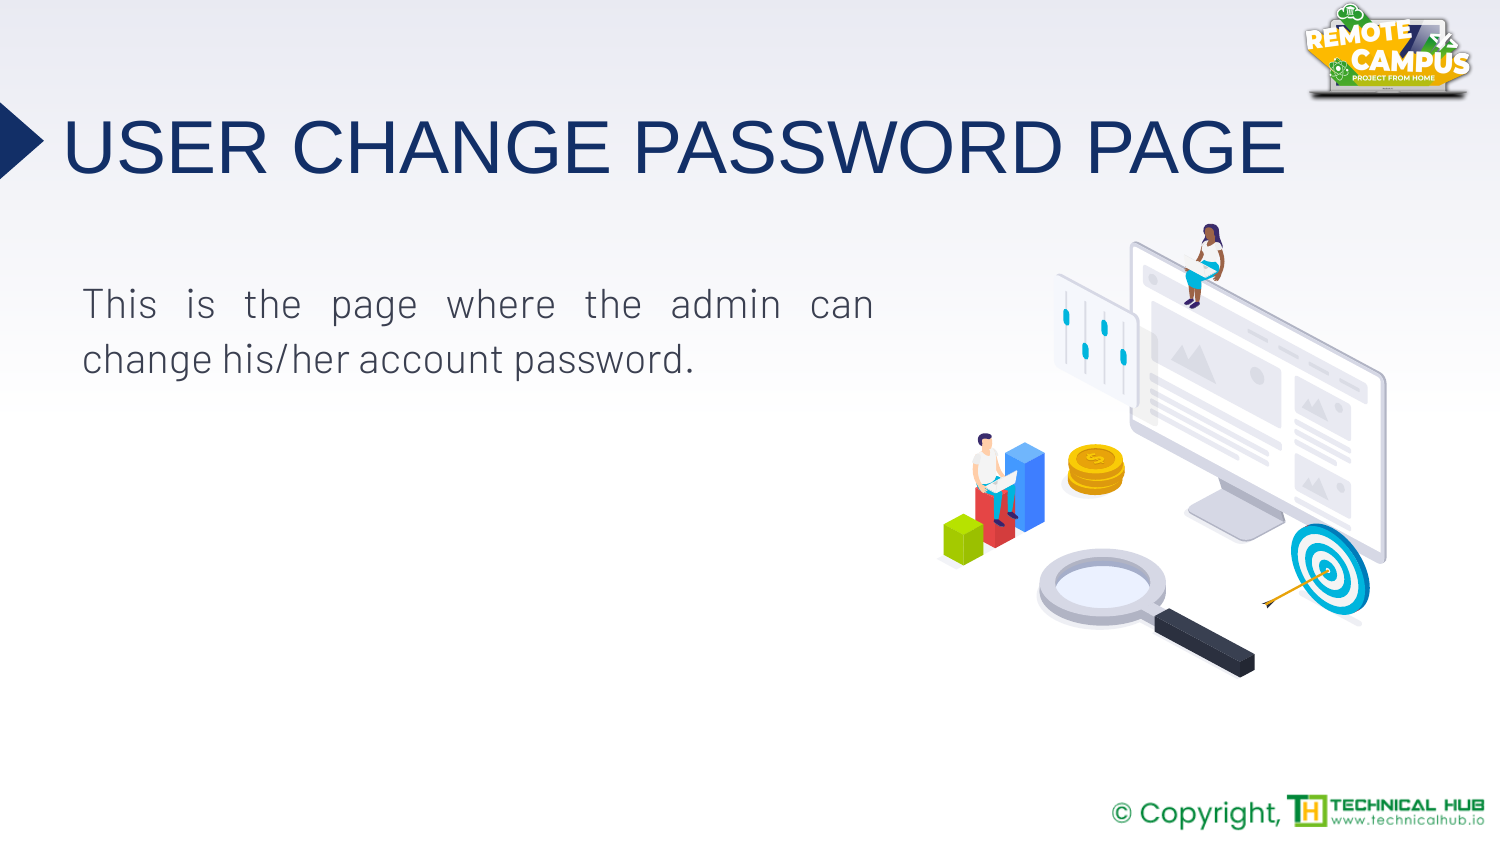

# USER CHANGE PASSWORD PAGE

This is the page where the admin can change his/her account password.